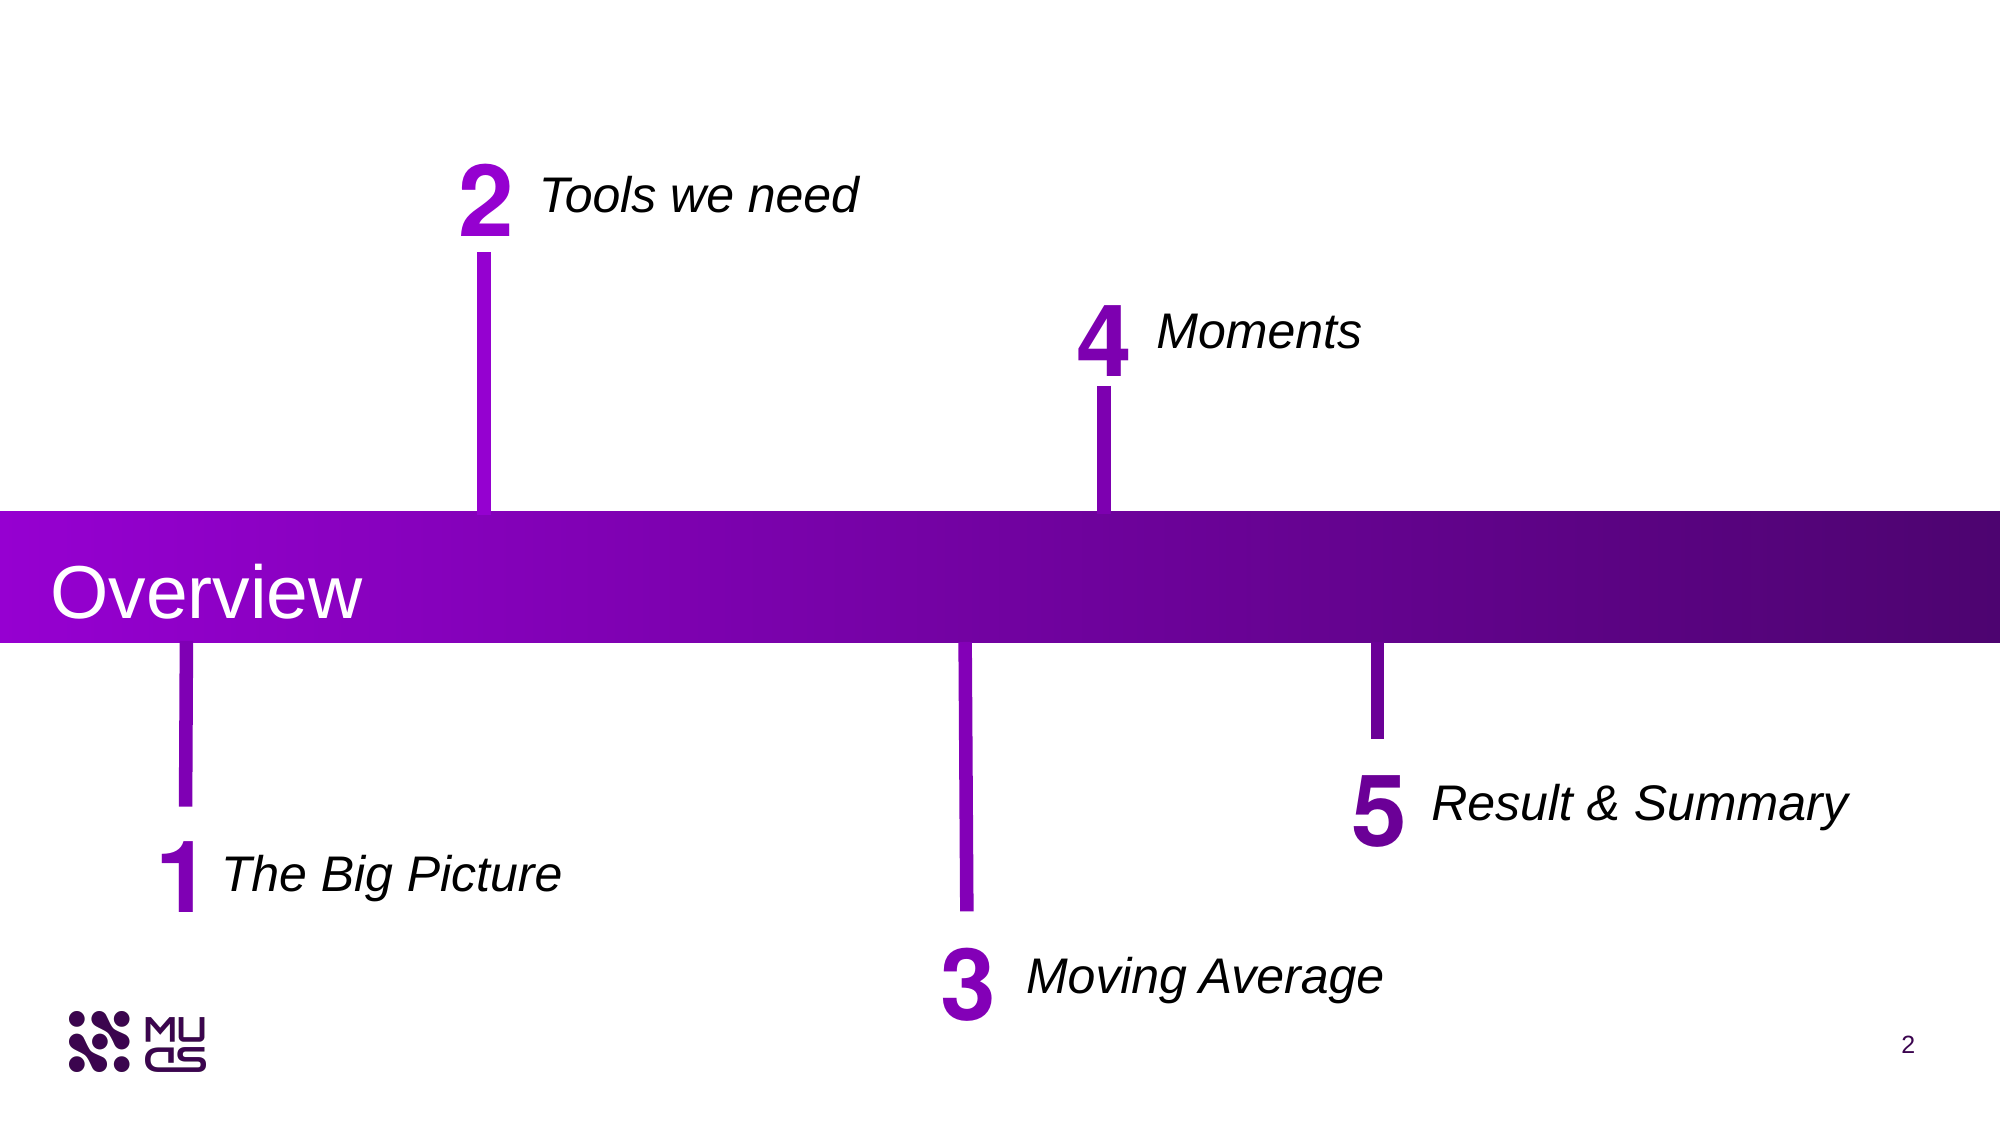

Tools we need
Moments
Overview
Result & Summary
The Big Picture
Moving Average
2